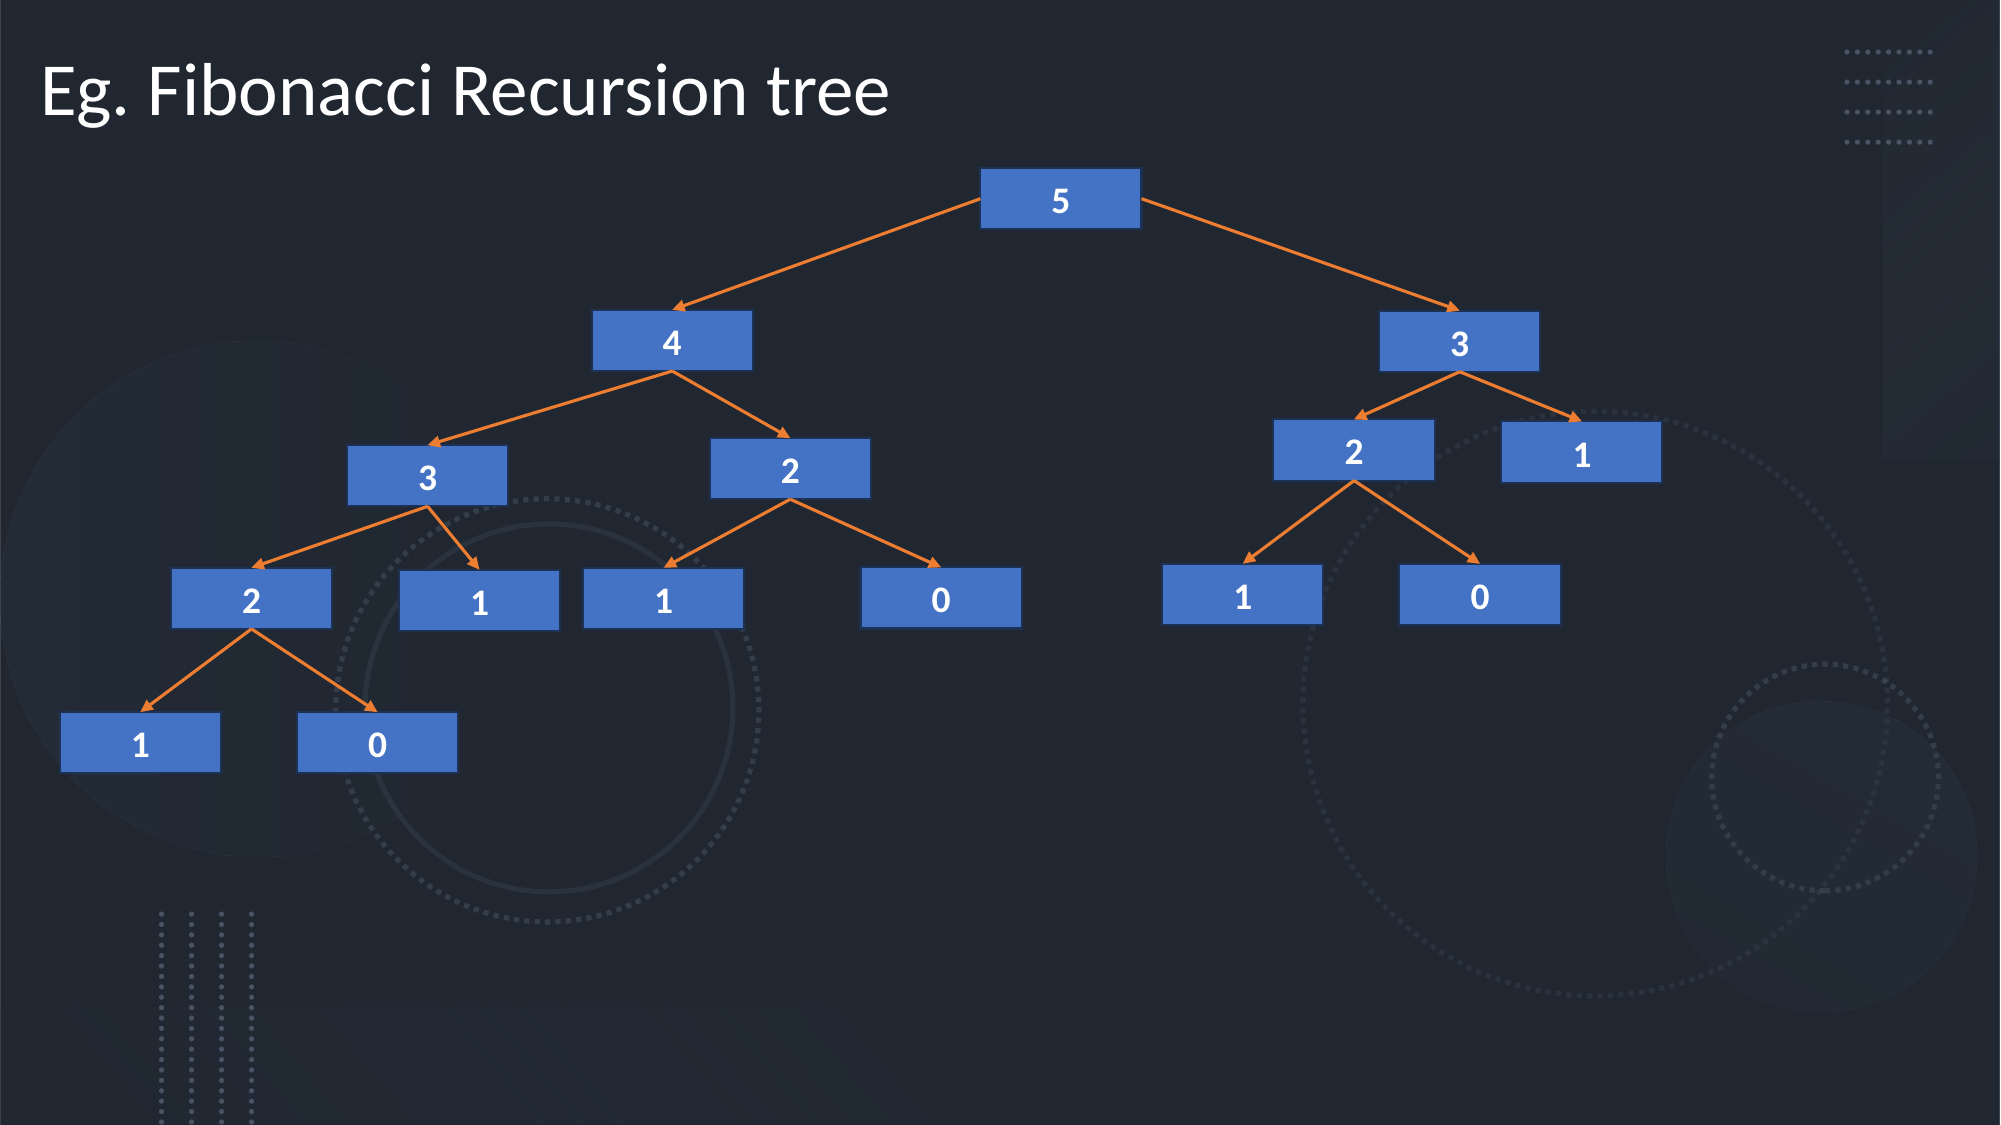

Eg. Fibonacci Recursion tree
5

4
3

2
1
2
3
1
0
0
2
1
1
1
0